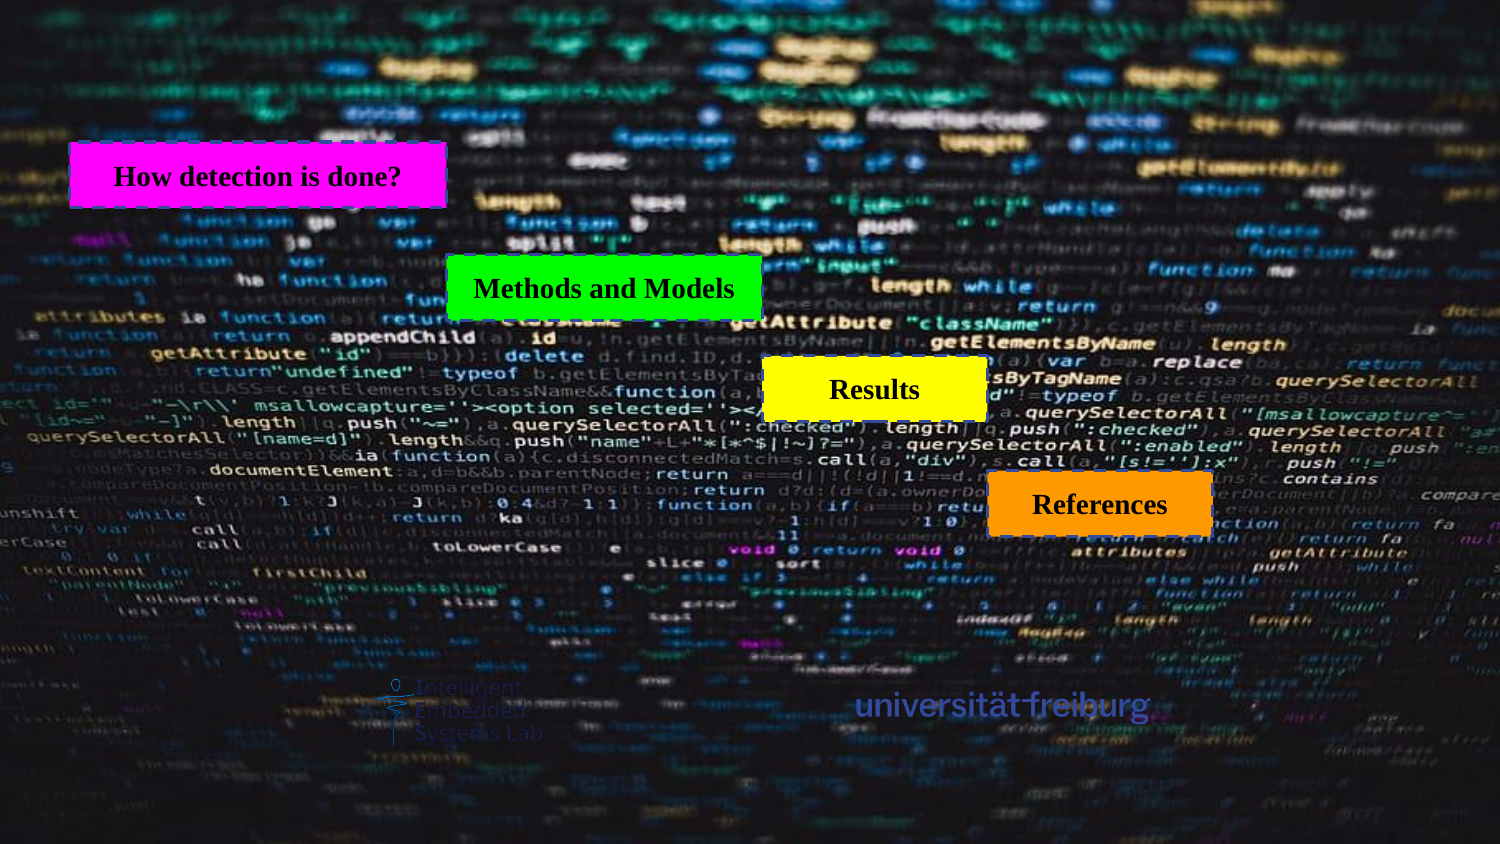

How detection is done?
Methods and Models
Results

References